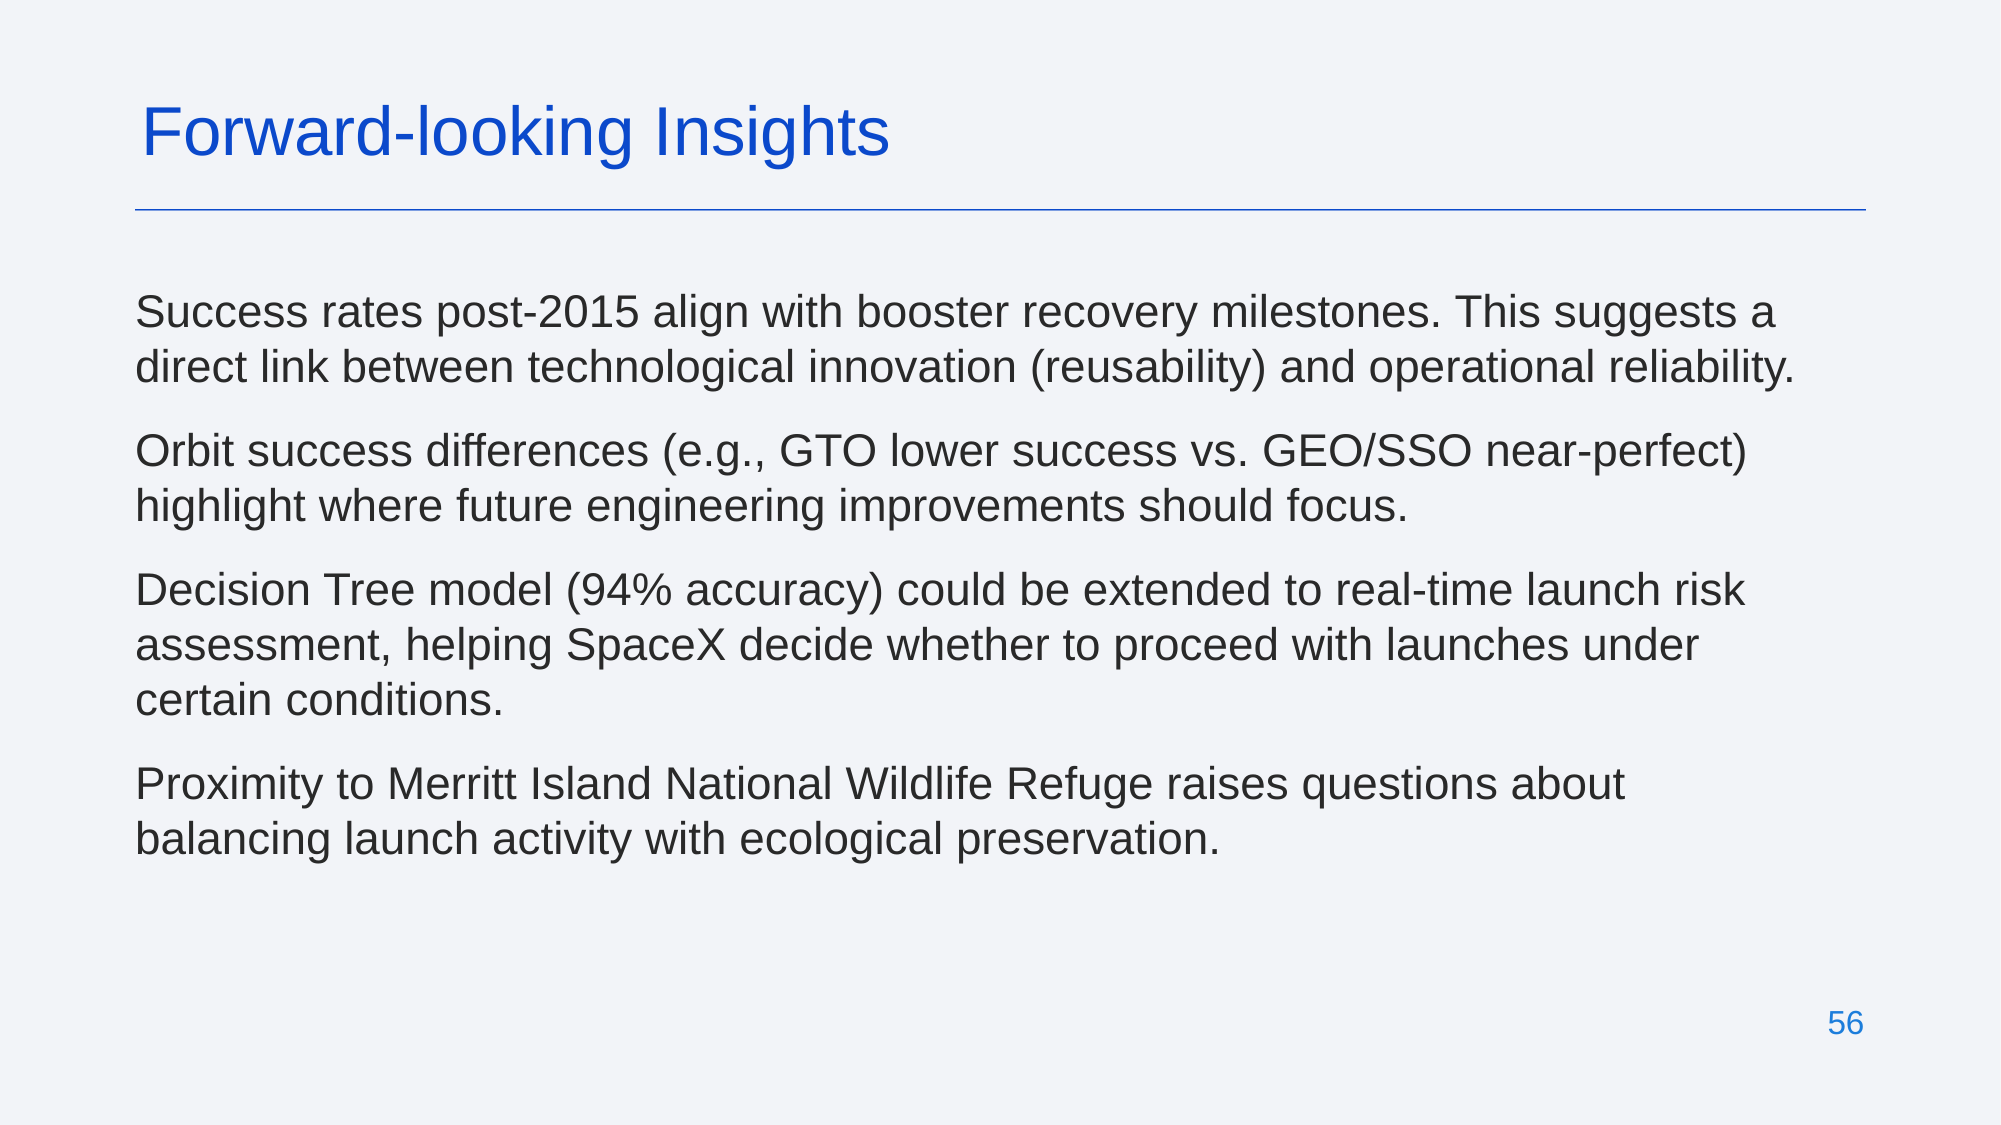

Forward‑looking Insights
Success rates post‑2015 align with booster recovery milestones. This suggests a direct link between technological innovation (reusability) and operational reliability.
Orbit success differences (e.g., GTO lower success vs. GEO/SSO near‑perfect) highlight where future engineering improvements should focus.
Decision Tree model (94% accuracy) could be extended to real‑time launch risk assessment, helping SpaceX decide whether to proceed with launches under certain conditions.
Proximity to Merritt Island National Wildlife Refuge raises questions about balancing launch activity with ecological preservation.
56